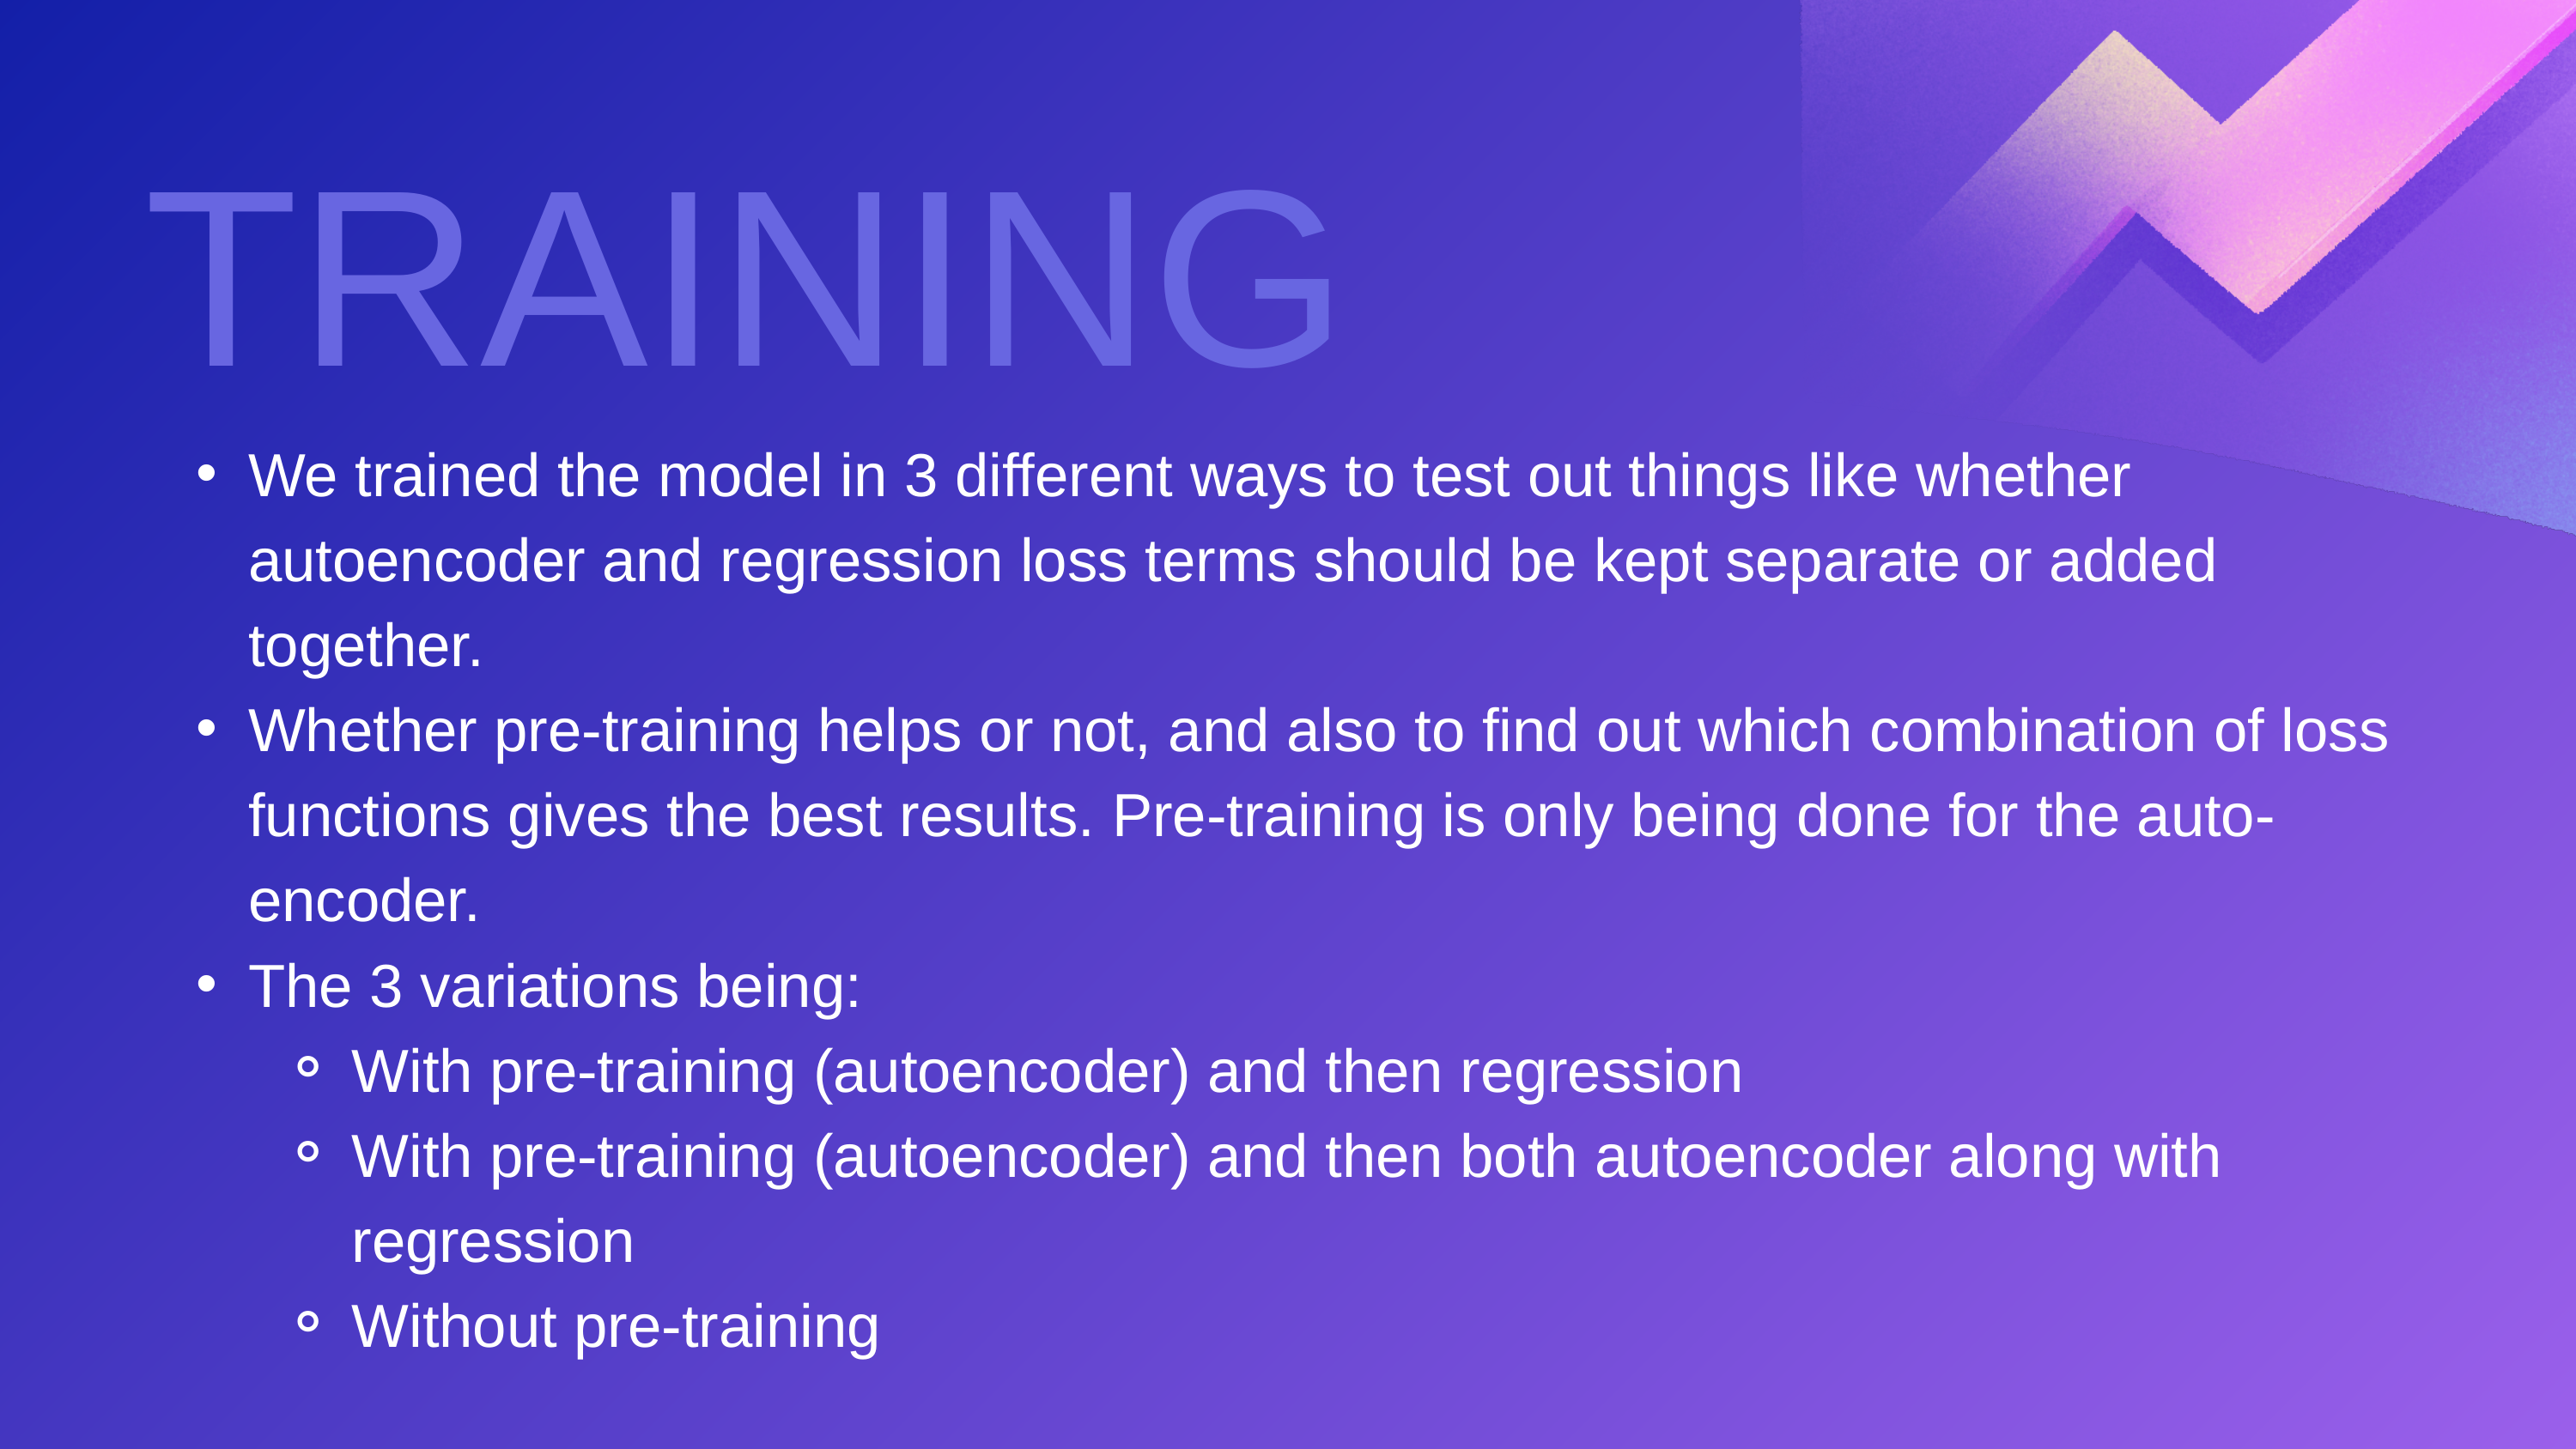

TRAINING
We trained the model in 3 different ways to test out things like whether autoencoder and regression loss terms should be kept separate or added together.
Whether pre-training helps or not, and also to find out which combination of loss functions gives the best results. Pre-training is only being done for the auto-encoder.
The 3 variations being:
With pre-training (autoencoder) and then regression
With pre-training (autoencoder) and then both autoencoder along with regression
Without pre-training